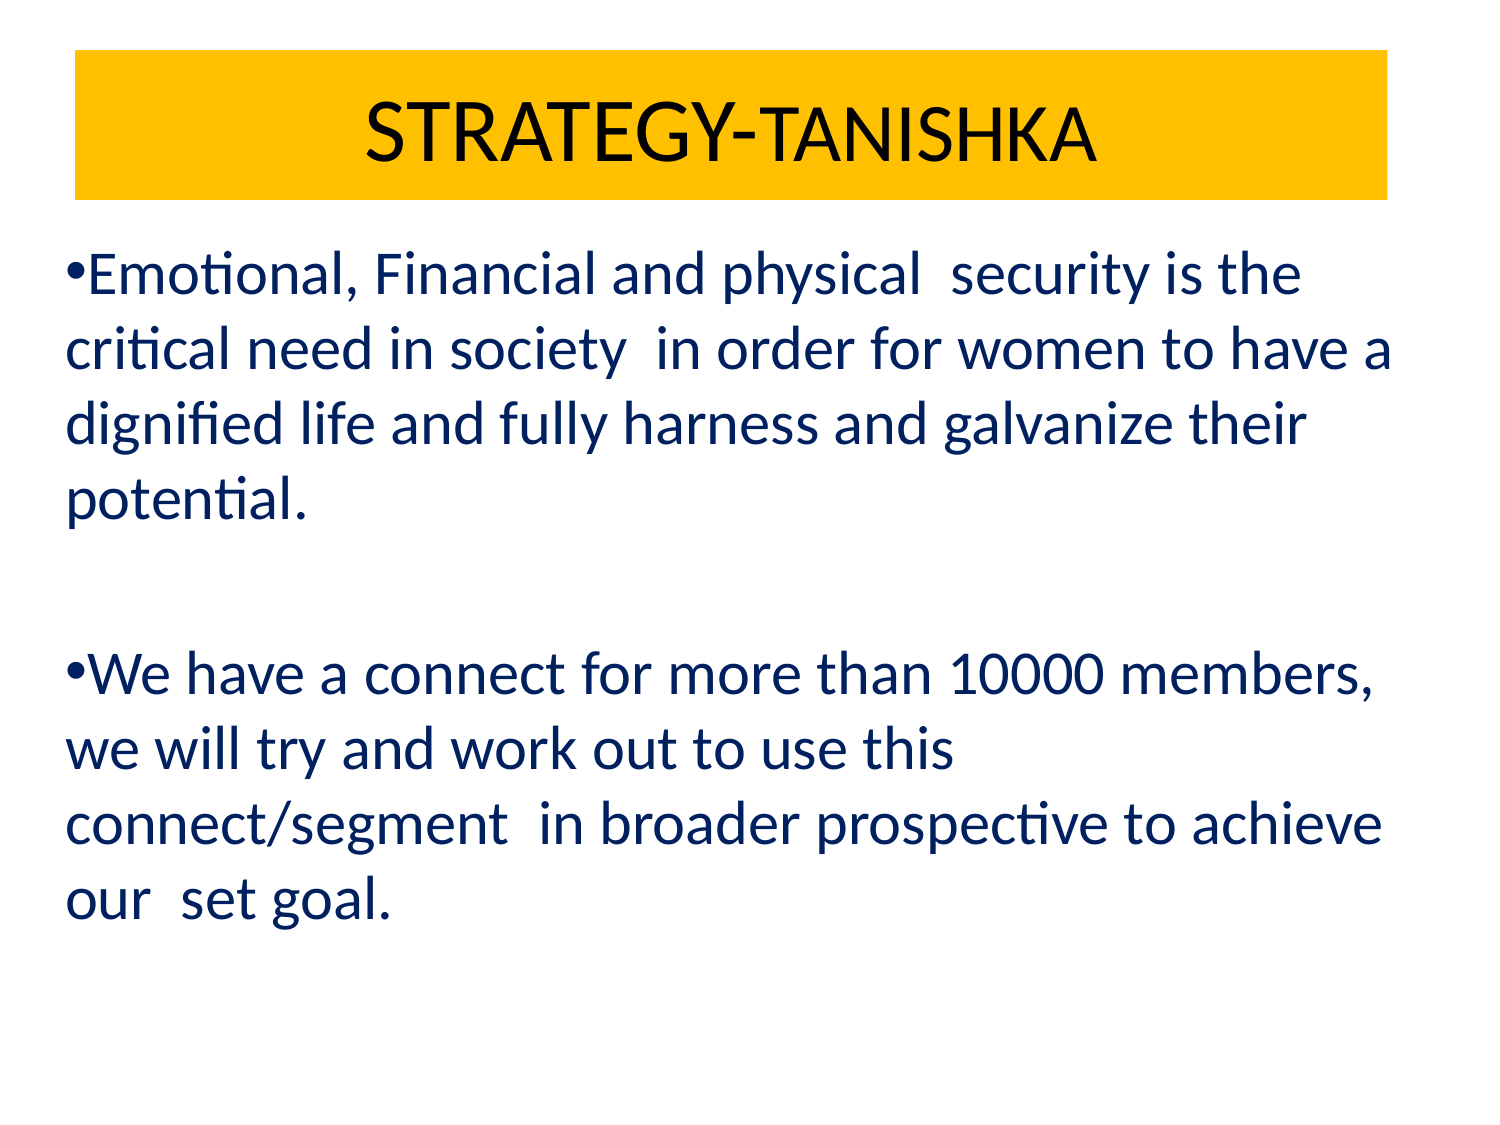

# STRATEGY-TANISHKA
Emotional, Financial and physical  security is the critical need in society  in order for women to have a dignified life and fully harness and galvanize their potential.

We have a connect for more than 10000 members, we will try and work out to use this connect/segment  in broader prospective to achieve our  set goal.